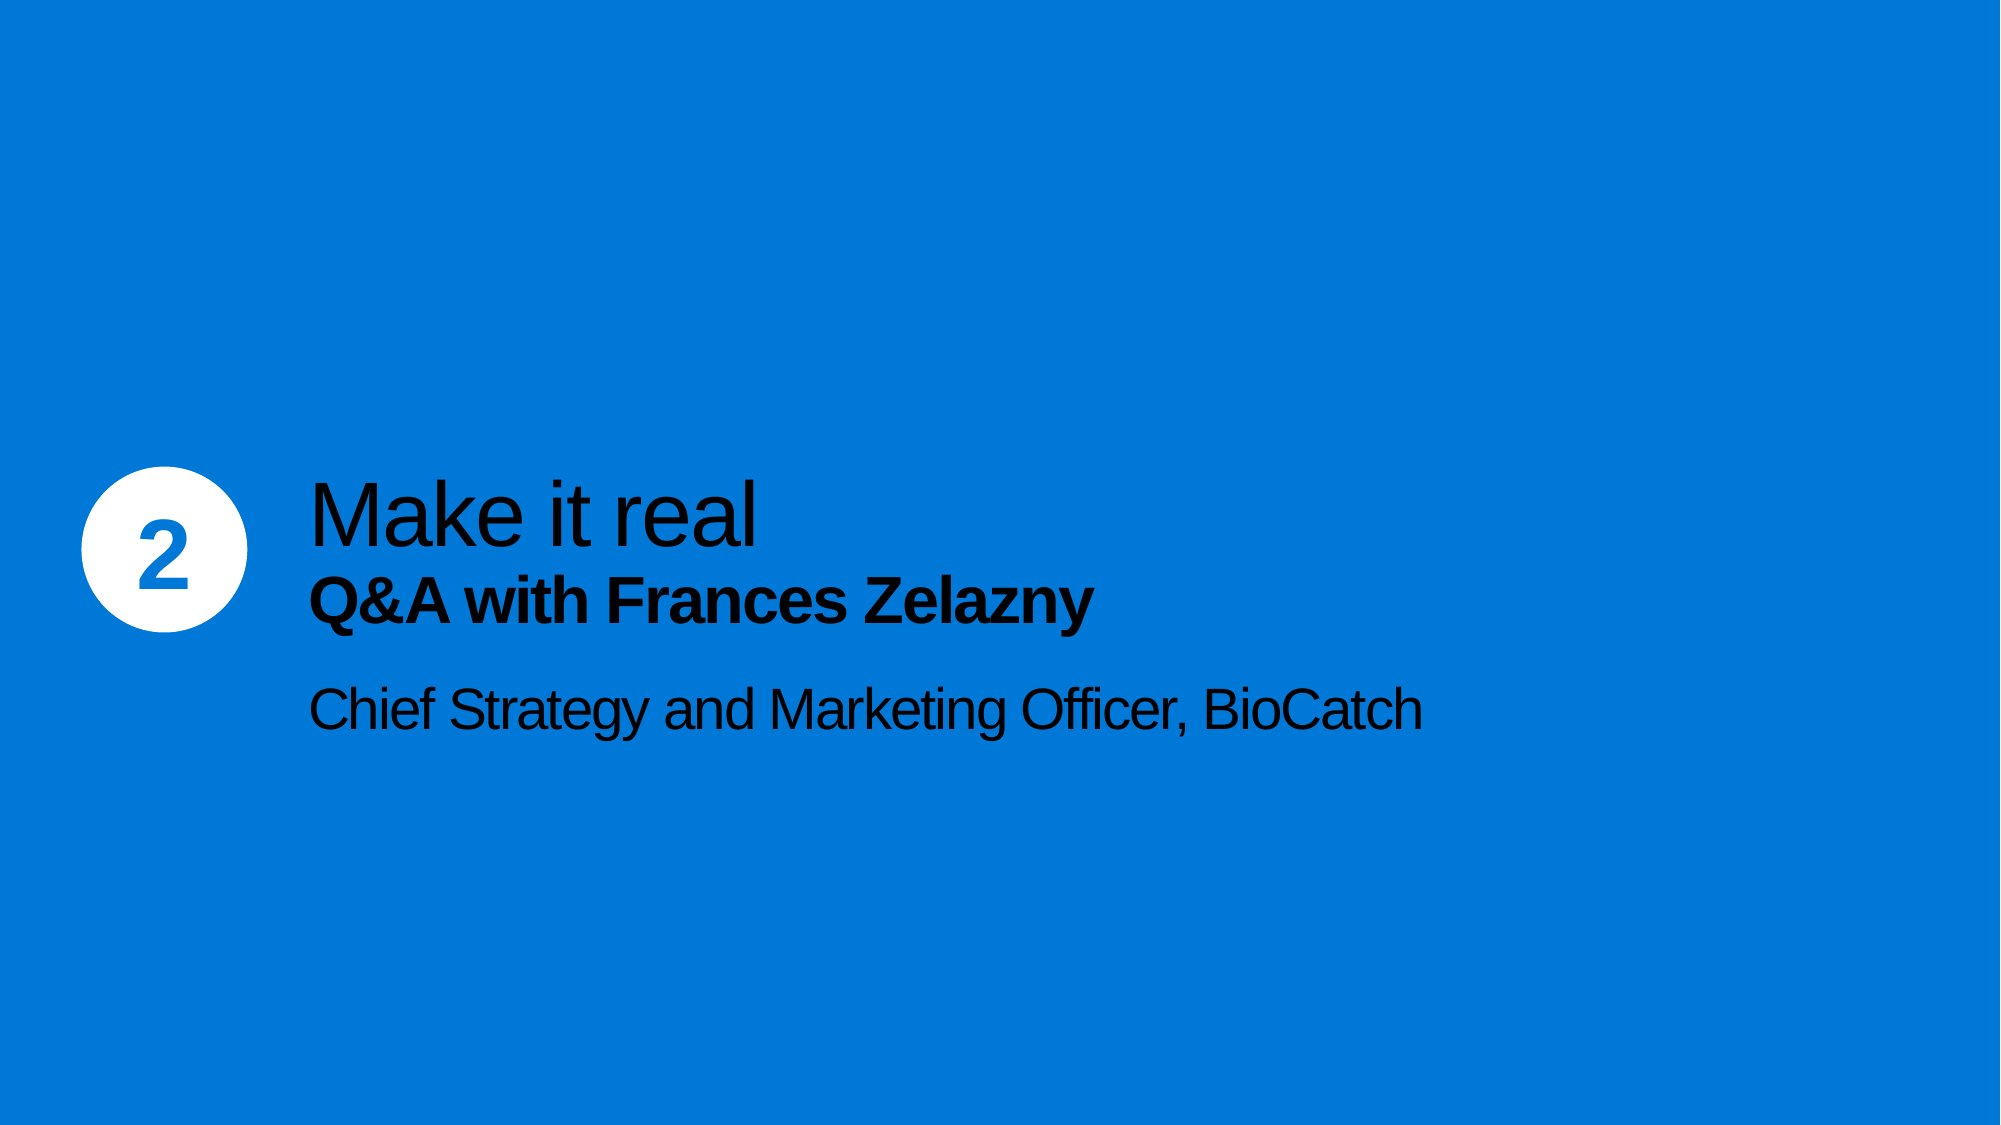

# Make it real Q&A with Frances Zelazny Chief Strategy and Marketing Officer, BioCatch
2